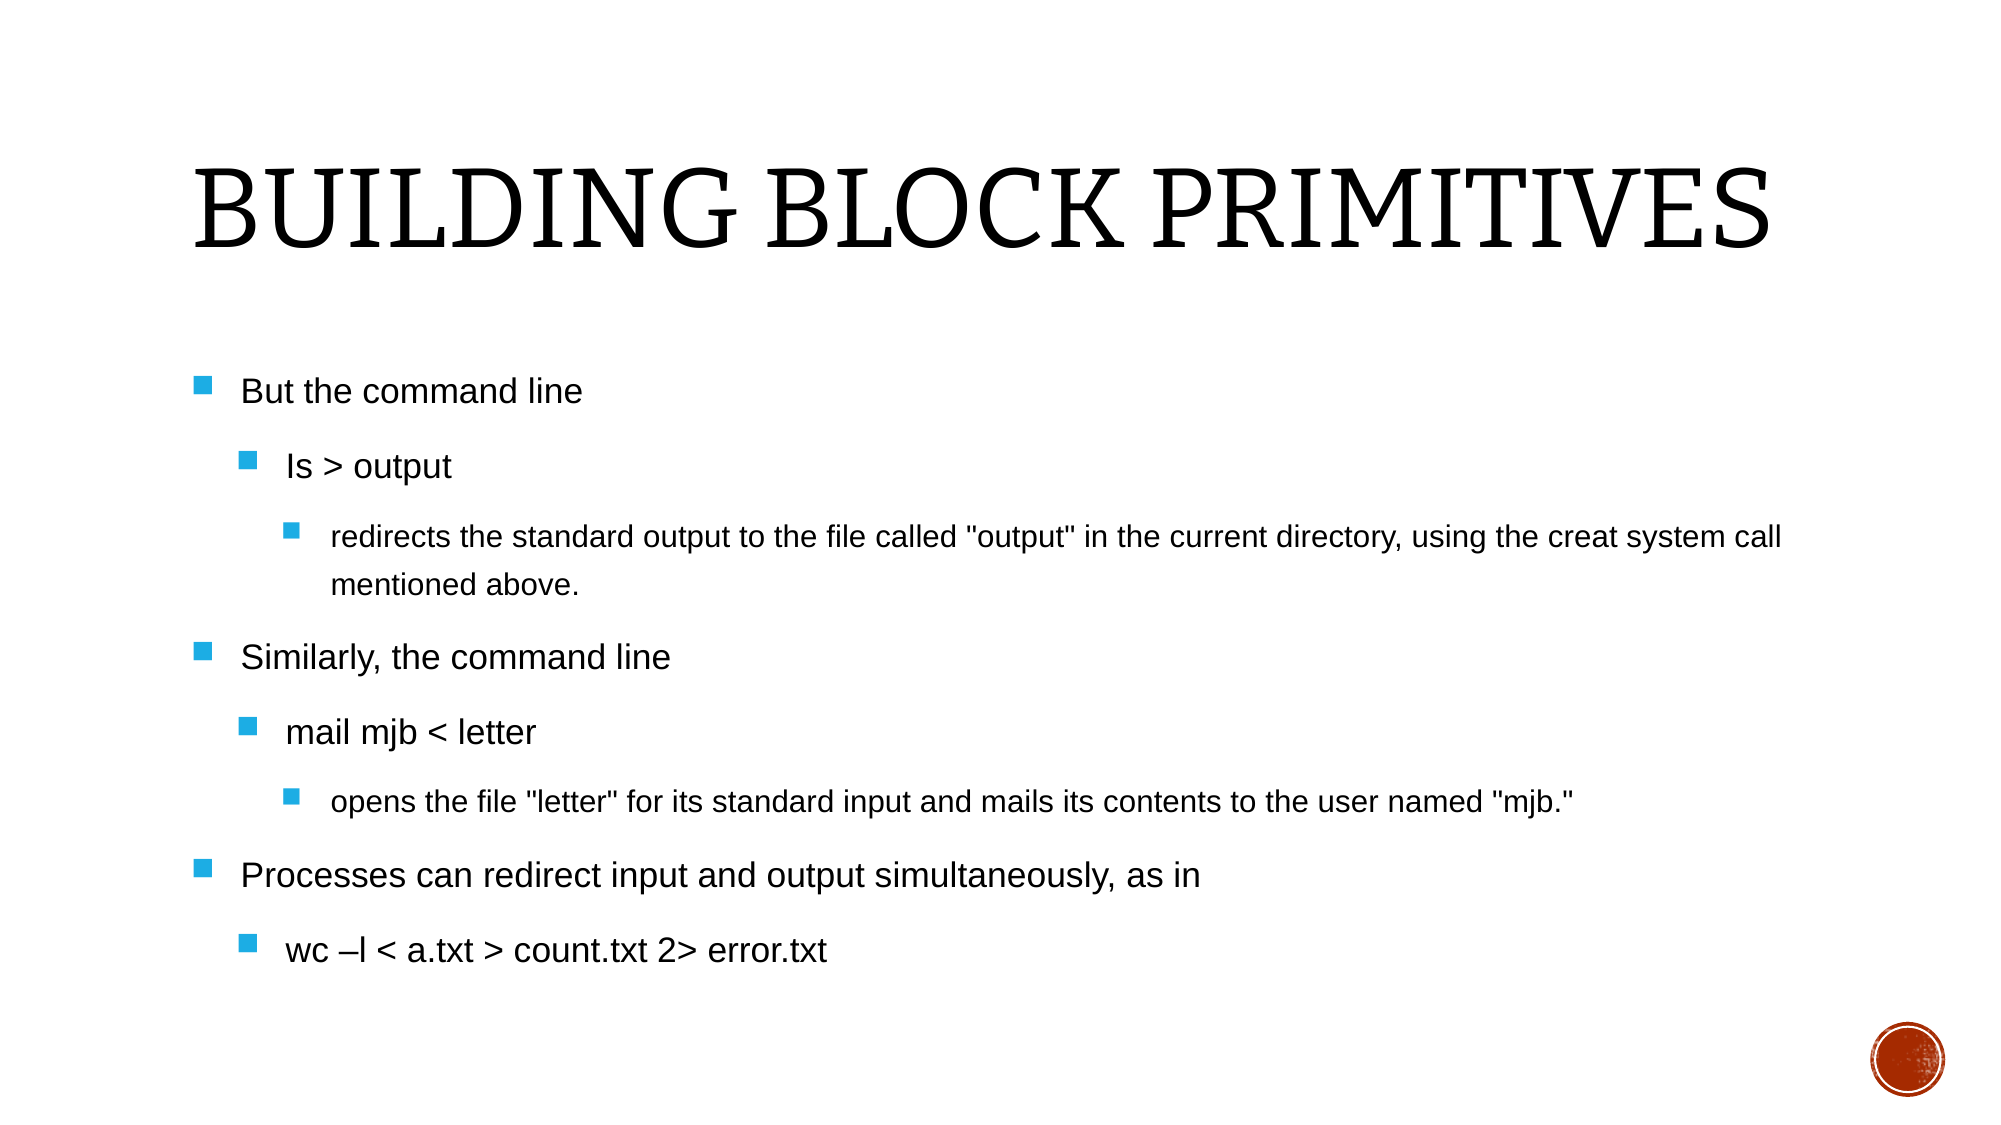

# Building block primitives
But the command line
Is > output
redirects the standard output to the file called "output" in the current directory, using the creat system call mentioned above.
Similarly, the command line
mail mjb < letter
opens the file "letter" for its standard input and mails its contents to the user named "mjb."
Processes can redirect input and output simultaneously, as in
wc –l < a.txt > count.txt 2> error.txt